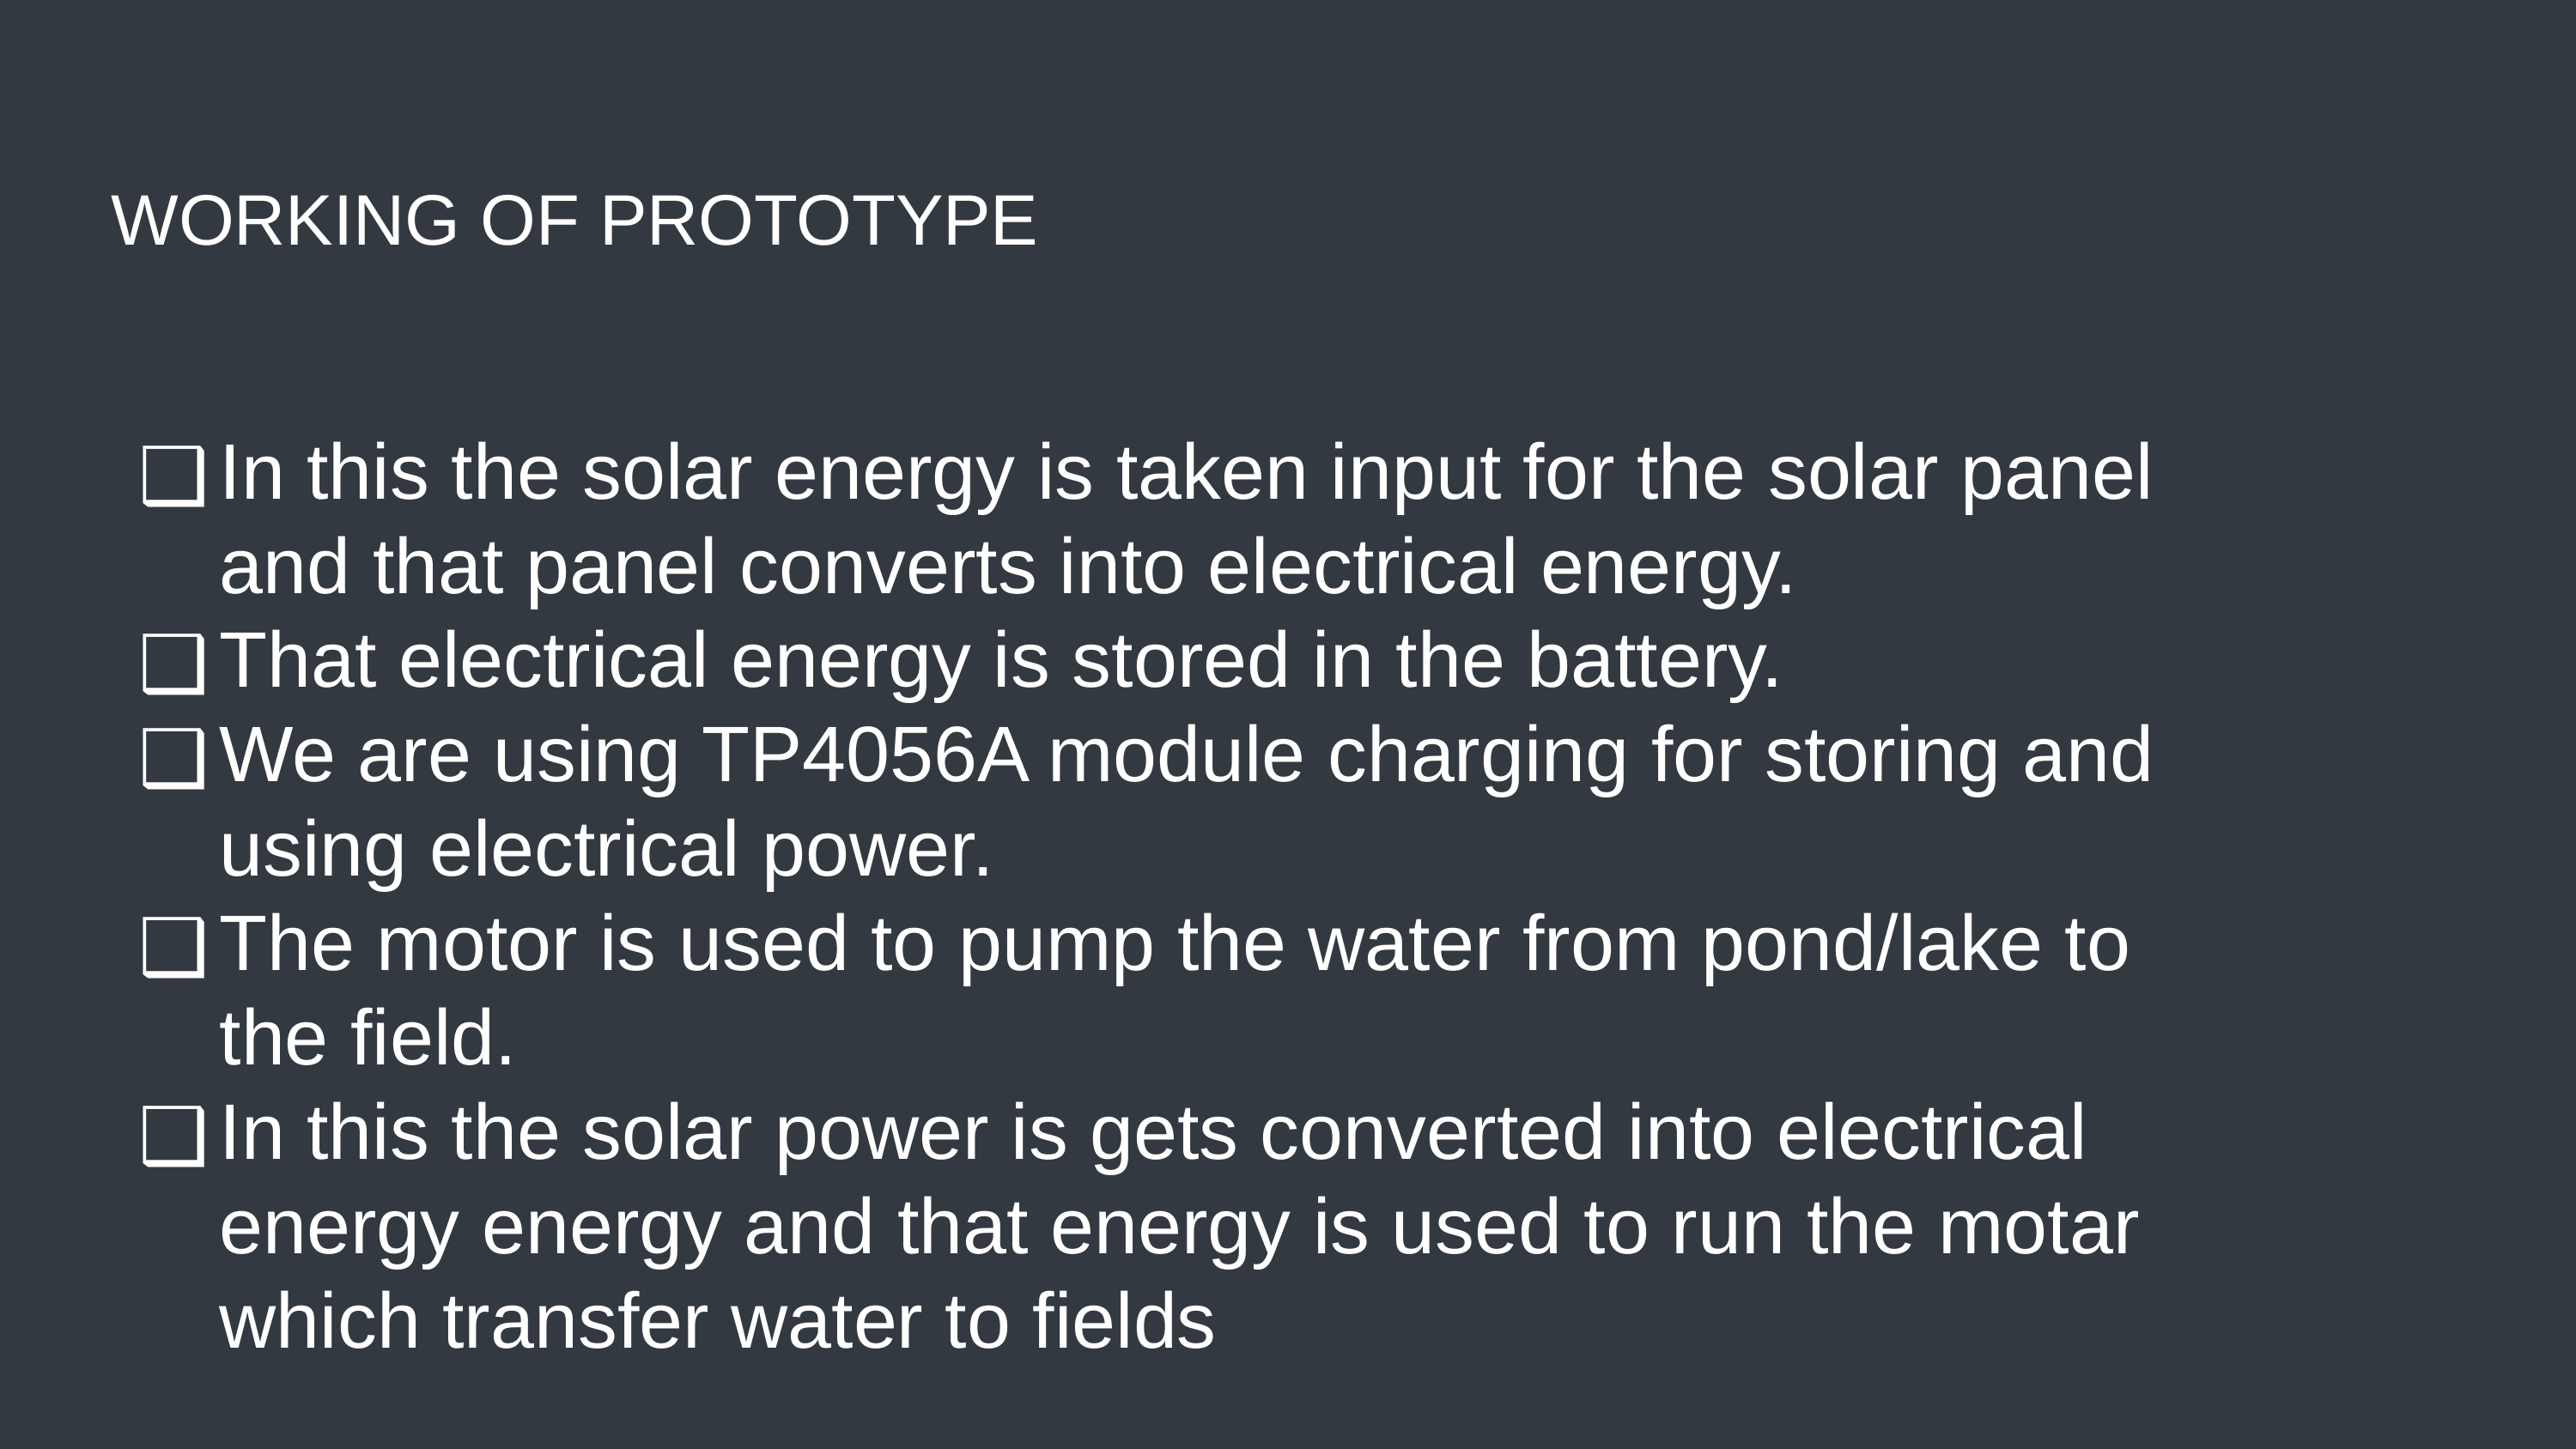

WORKING OF PROTOTYPE
In this the solar energy is taken input for the solar panel and that panel converts into electrical energy.
That electrical energy is stored in the battery.
We are using TP4056A module charging for storing and using electrical power.
The motor is used to pump the water from pond/lake to the field.
In this the solar power is gets converted into electrical energy energy and that energy is used to run the motar which transfer water to fields